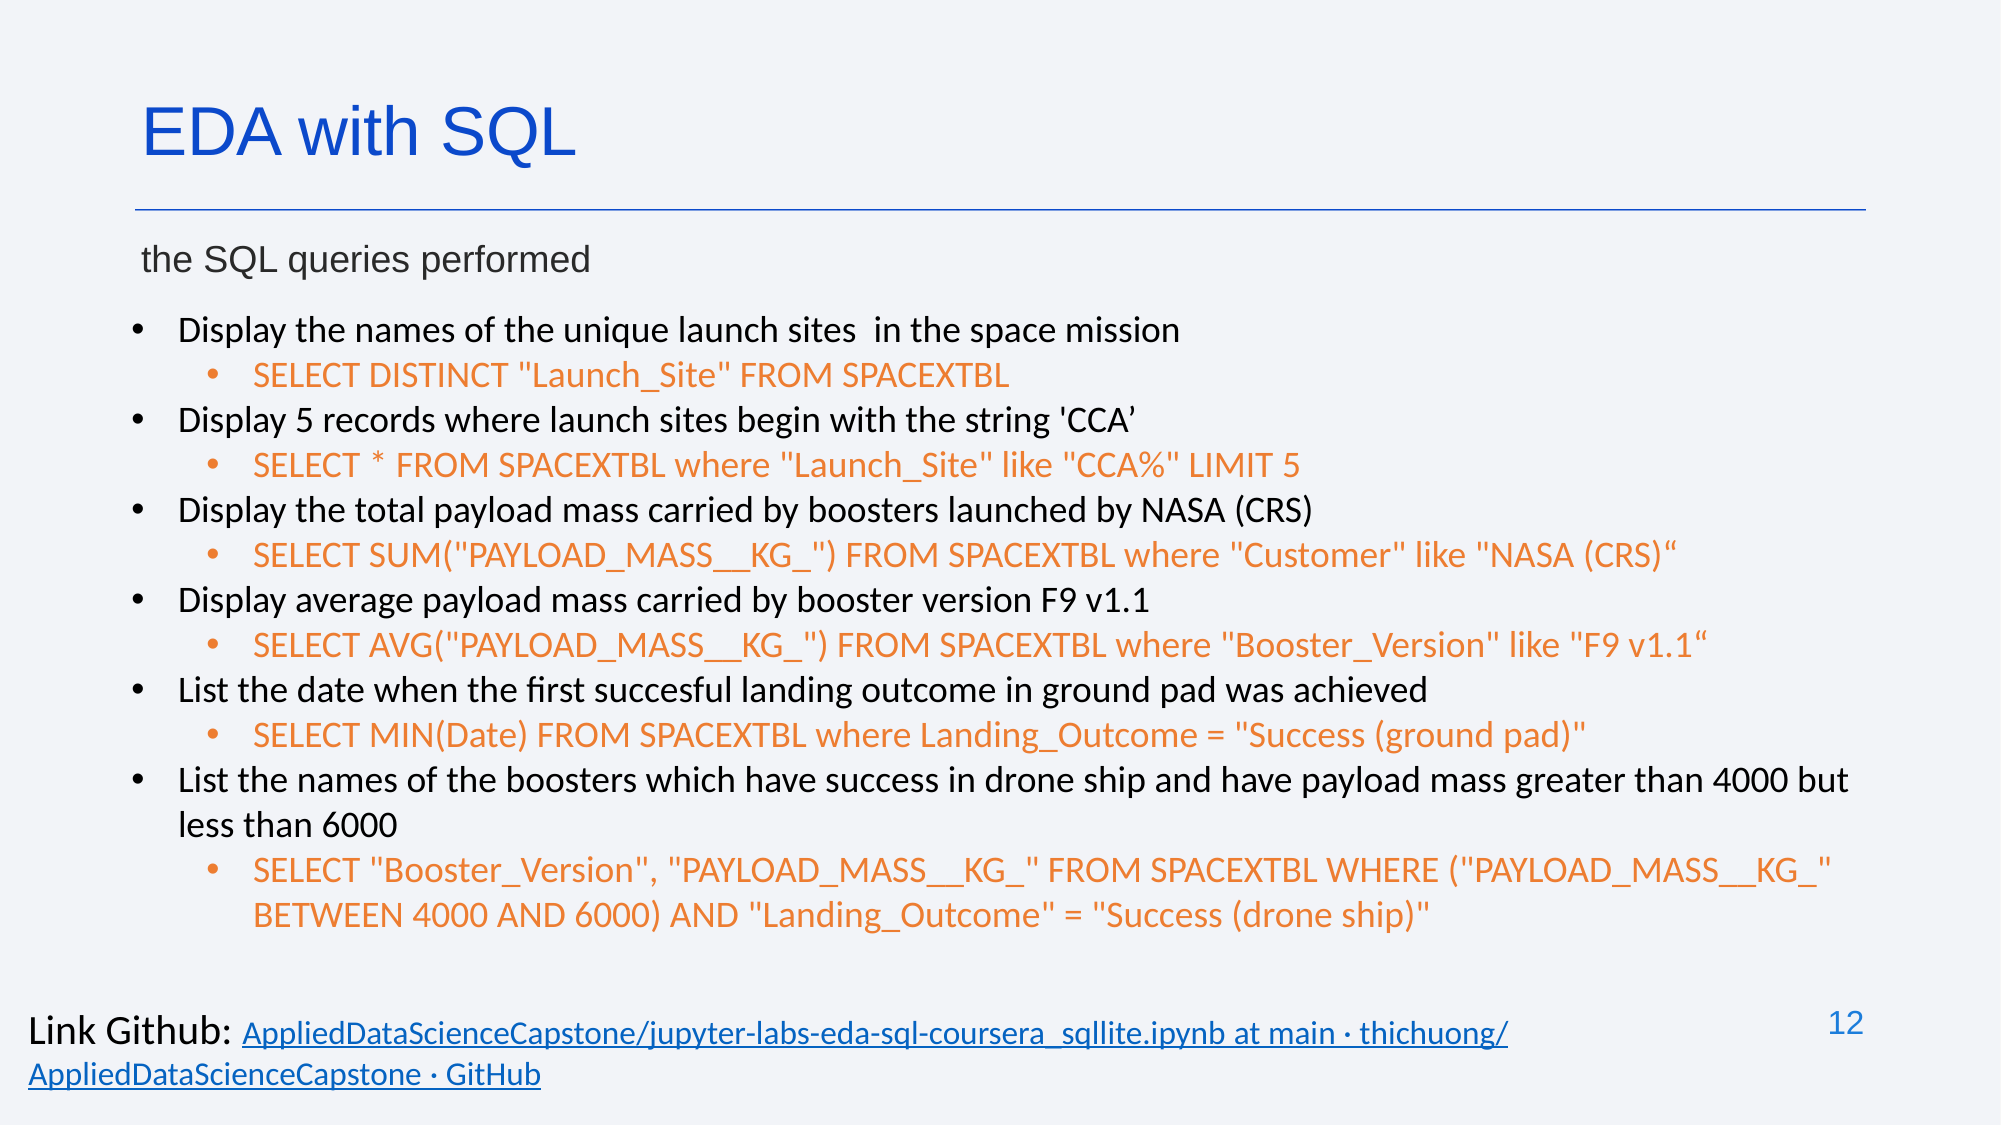

EDA with SQL
the SQL queries performed
Display the names of the unique launch sites  in the space mission
SELECT DISTINCT "Launch_Site" FROM SPACEXTBL
Display 5 records where launch sites begin with the string 'CCA’
SELECT * FROM SPACEXTBL where "Launch_Site" like "CCA%" LIMIT 5
Display the total payload mass carried by boosters launched by NASA (CRS)
SELECT SUM("PAYLOAD_MASS__KG_") FROM SPACEXTBL where "Customer" like "NASA (CRS)“
Display average payload mass carried by booster version F9 v1.1
SELECT AVG("PAYLOAD_MASS__KG_") FROM SPACEXTBL where "Booster_Version" like "F9 v1.1“
List the date when the first succesful landing outcome in ground pad was achieved
SELECT MIN(Date) FROM SPACEXTBL where Landing_Outcome = "Success (ground pad)"
List the names of the boosters which have success in drone ship and have payload mass greater than 4000 but less than 6000
SELECT "Booster_Version", "PAYLOAD_MASS__KG_" FROM SPACEXTBL WHERE ("PAYLOAD_MASS__KG_" BETWEEN 4000 AND 6000) AND "Landing_Outcome" = "Success (drone ship)"
12
Link Github: AppliedDataScienceCapstone/jupyter-labs-eda-sql-coursera_sqllite.ipynb at main · thichuong/AppliedDataScienceCapstone · GitHub